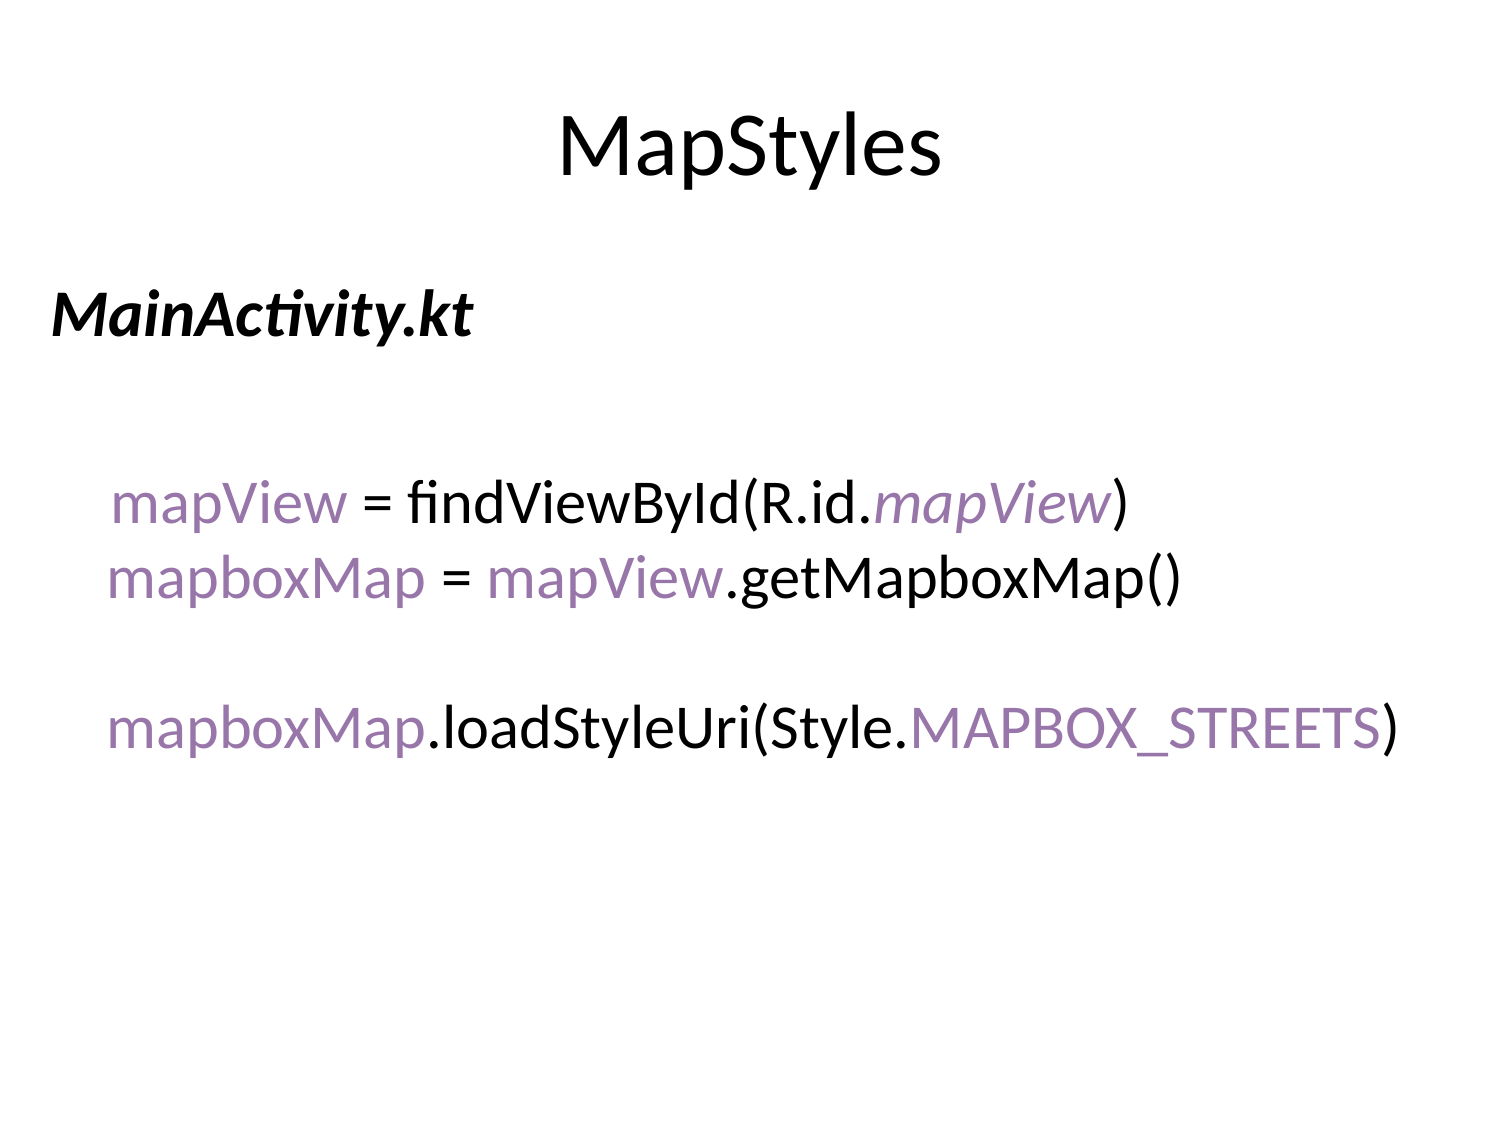

# MapStyles
MainActivity.kt

    mapView = findViewById(R.id.mapView)
mapboxMap = mapView.getMapboxMap()
mapboxMap.loadStyleUri(Style.MAPBOX_STREETS)